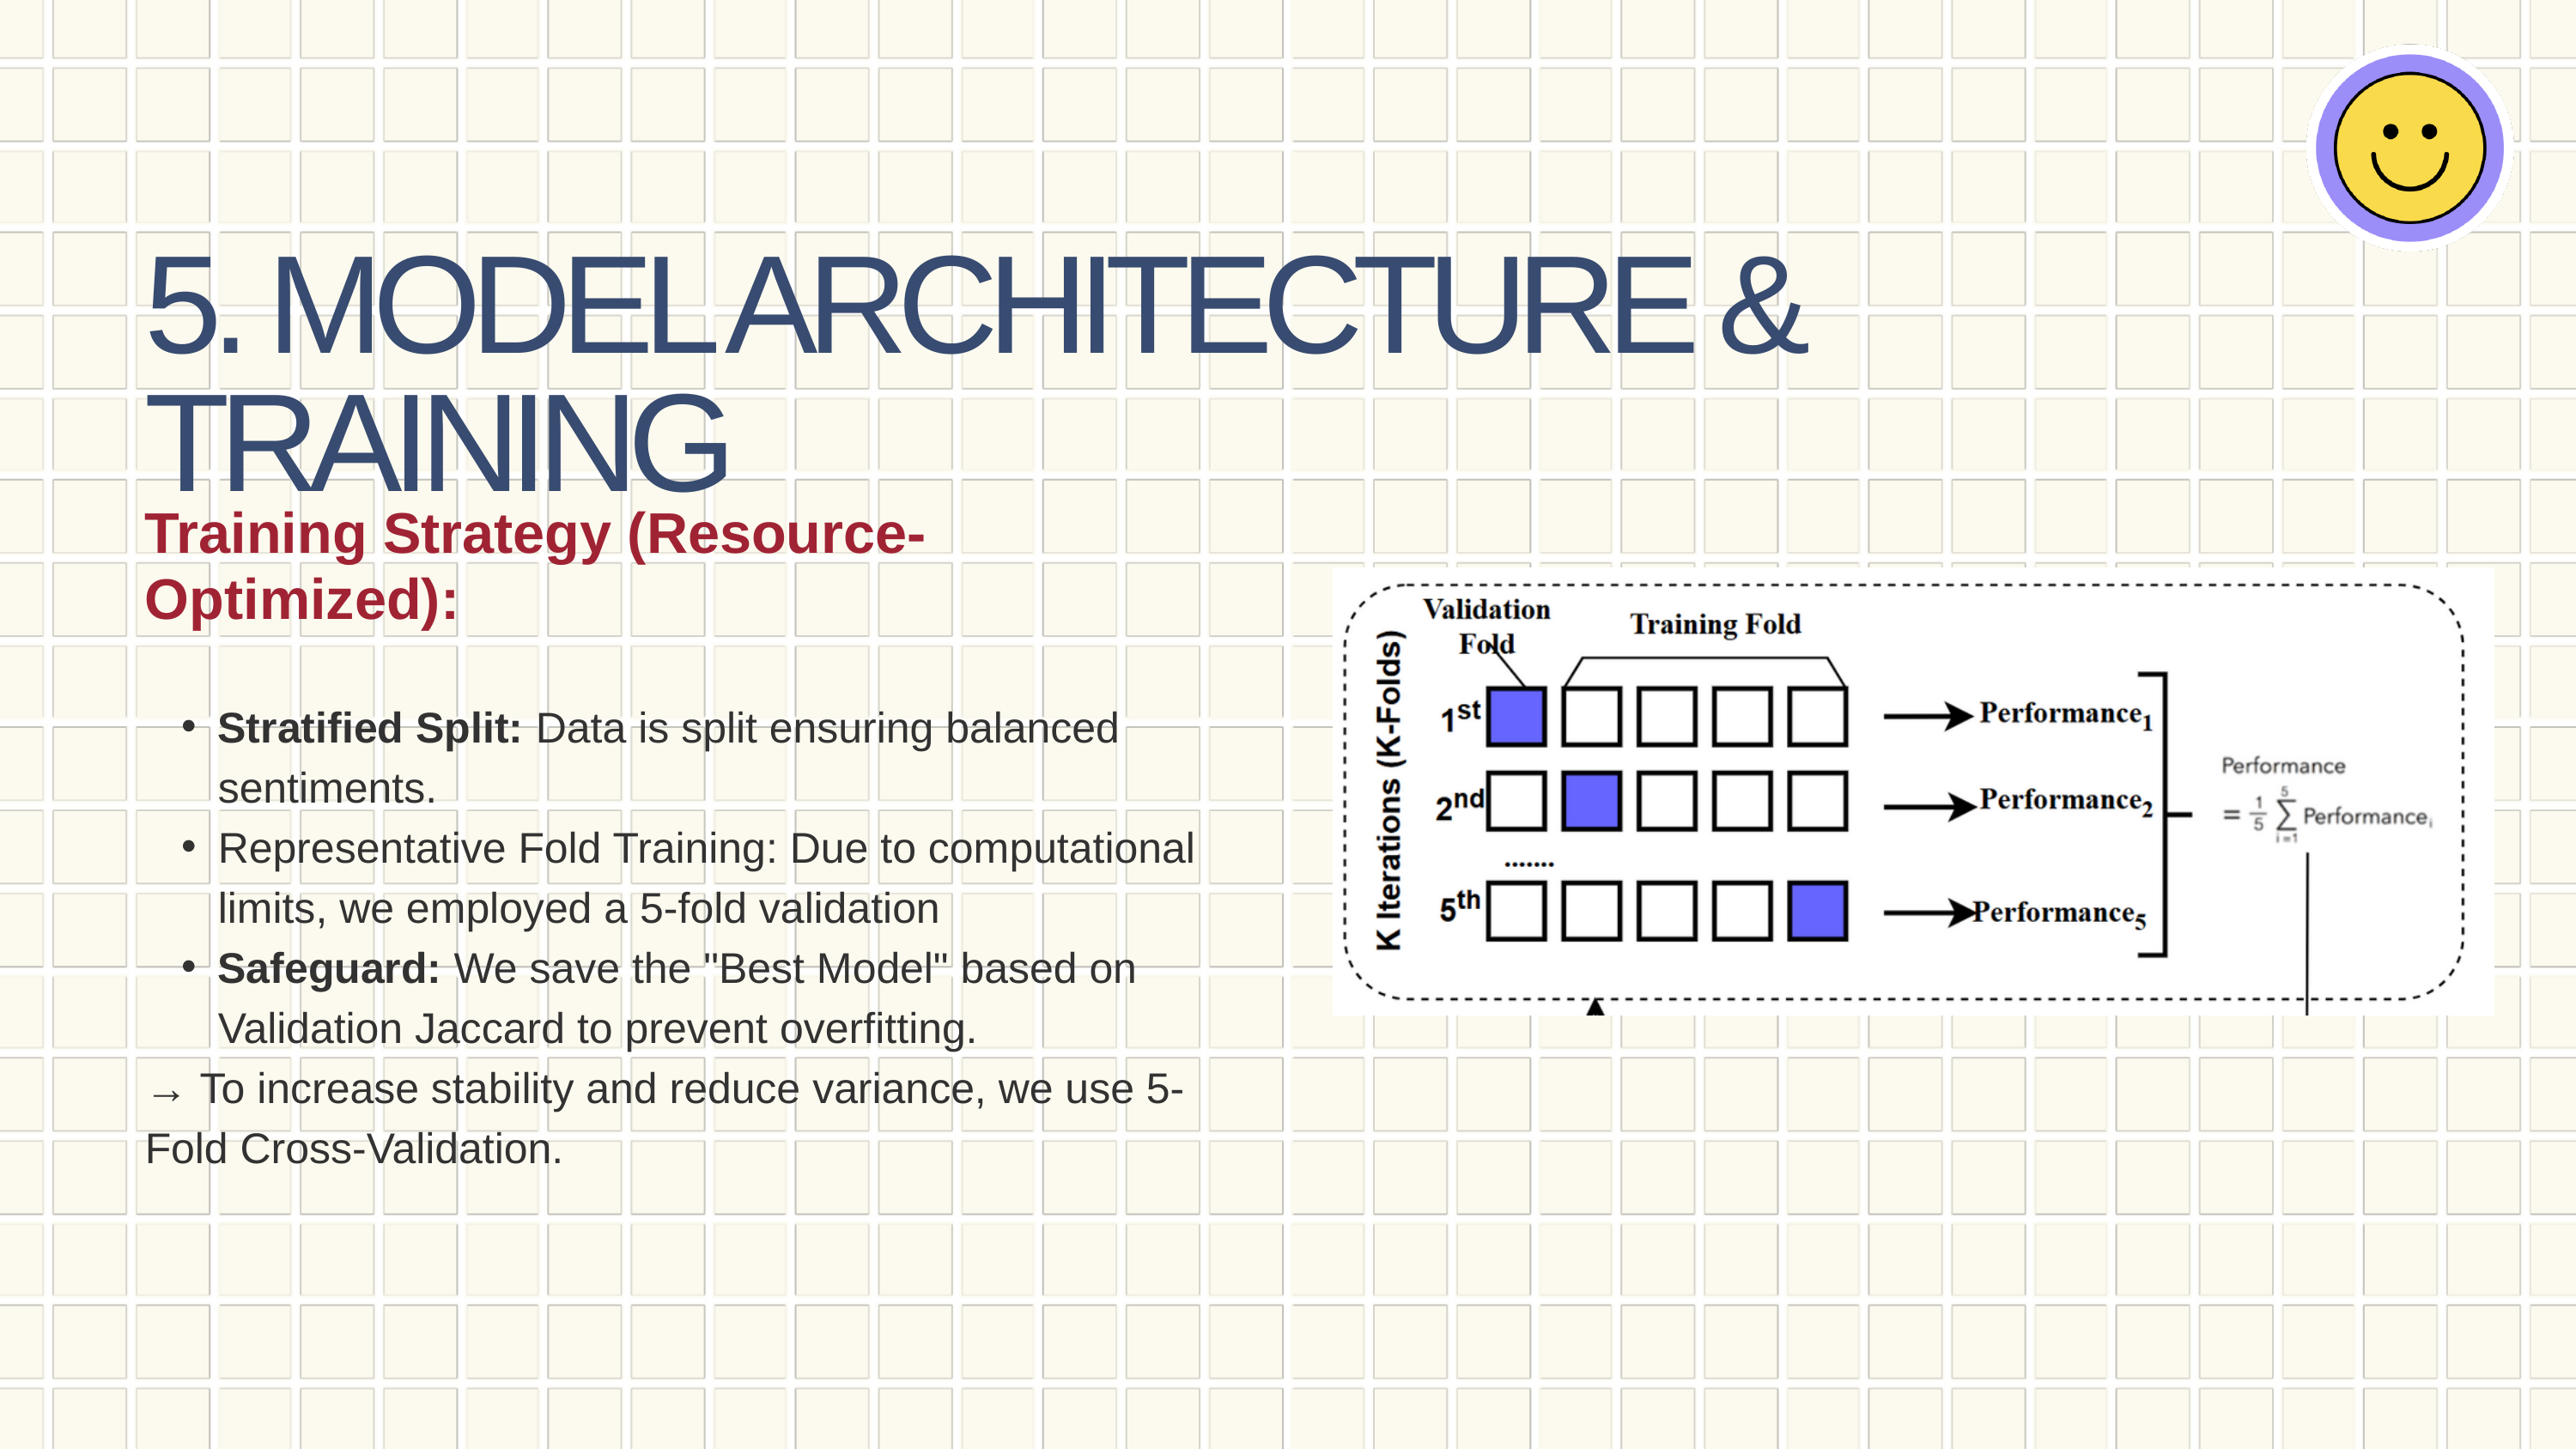

5. MODEL ARCHITECTURE & TRAINING
Training Strategy (Resource-Optimized):

Stratified Split: Data is split ensuring balanced sentiments.
Representative Fold Training: Due to computational limits, we employed a 5-fold validation
Safeguard: We save the "Best Model" based on Validation Jaccard to prevent overfitting.
→ To increase stability and reduce variance, we use 5-Fold Cross-Validation.